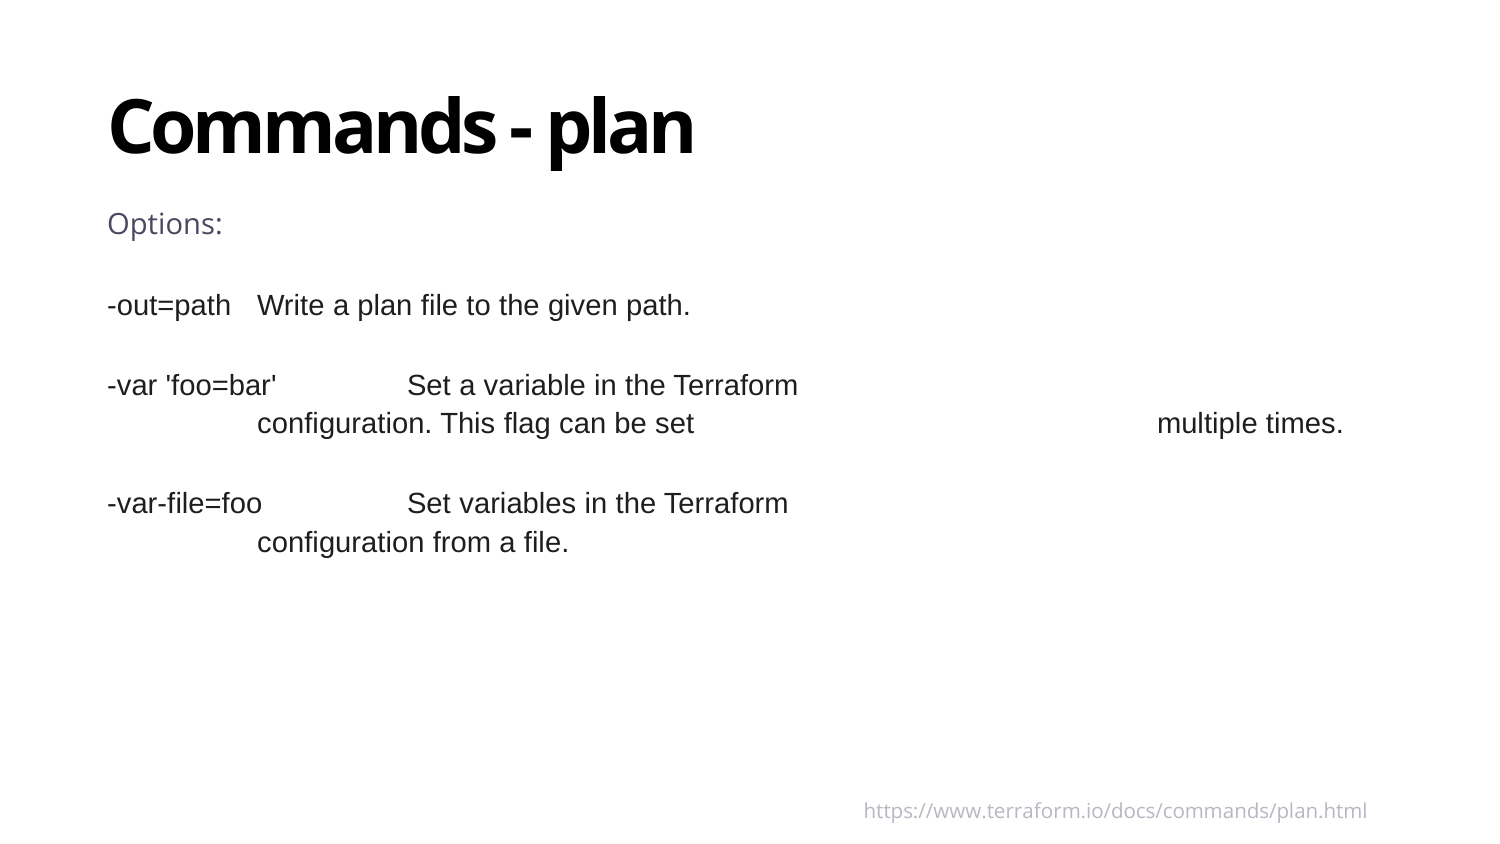

# Commands - plan
Options:
-out=path 	Write a plan file to the given path.
-var 'foo=bar' 	Set a variable in the Terraform 					configuration. This flag can be set 				multiple times.
-var-file=foo 	Set variables in the Terraform 					configuration from a file.
https://www.terraform.io/docs/commands/plan.html